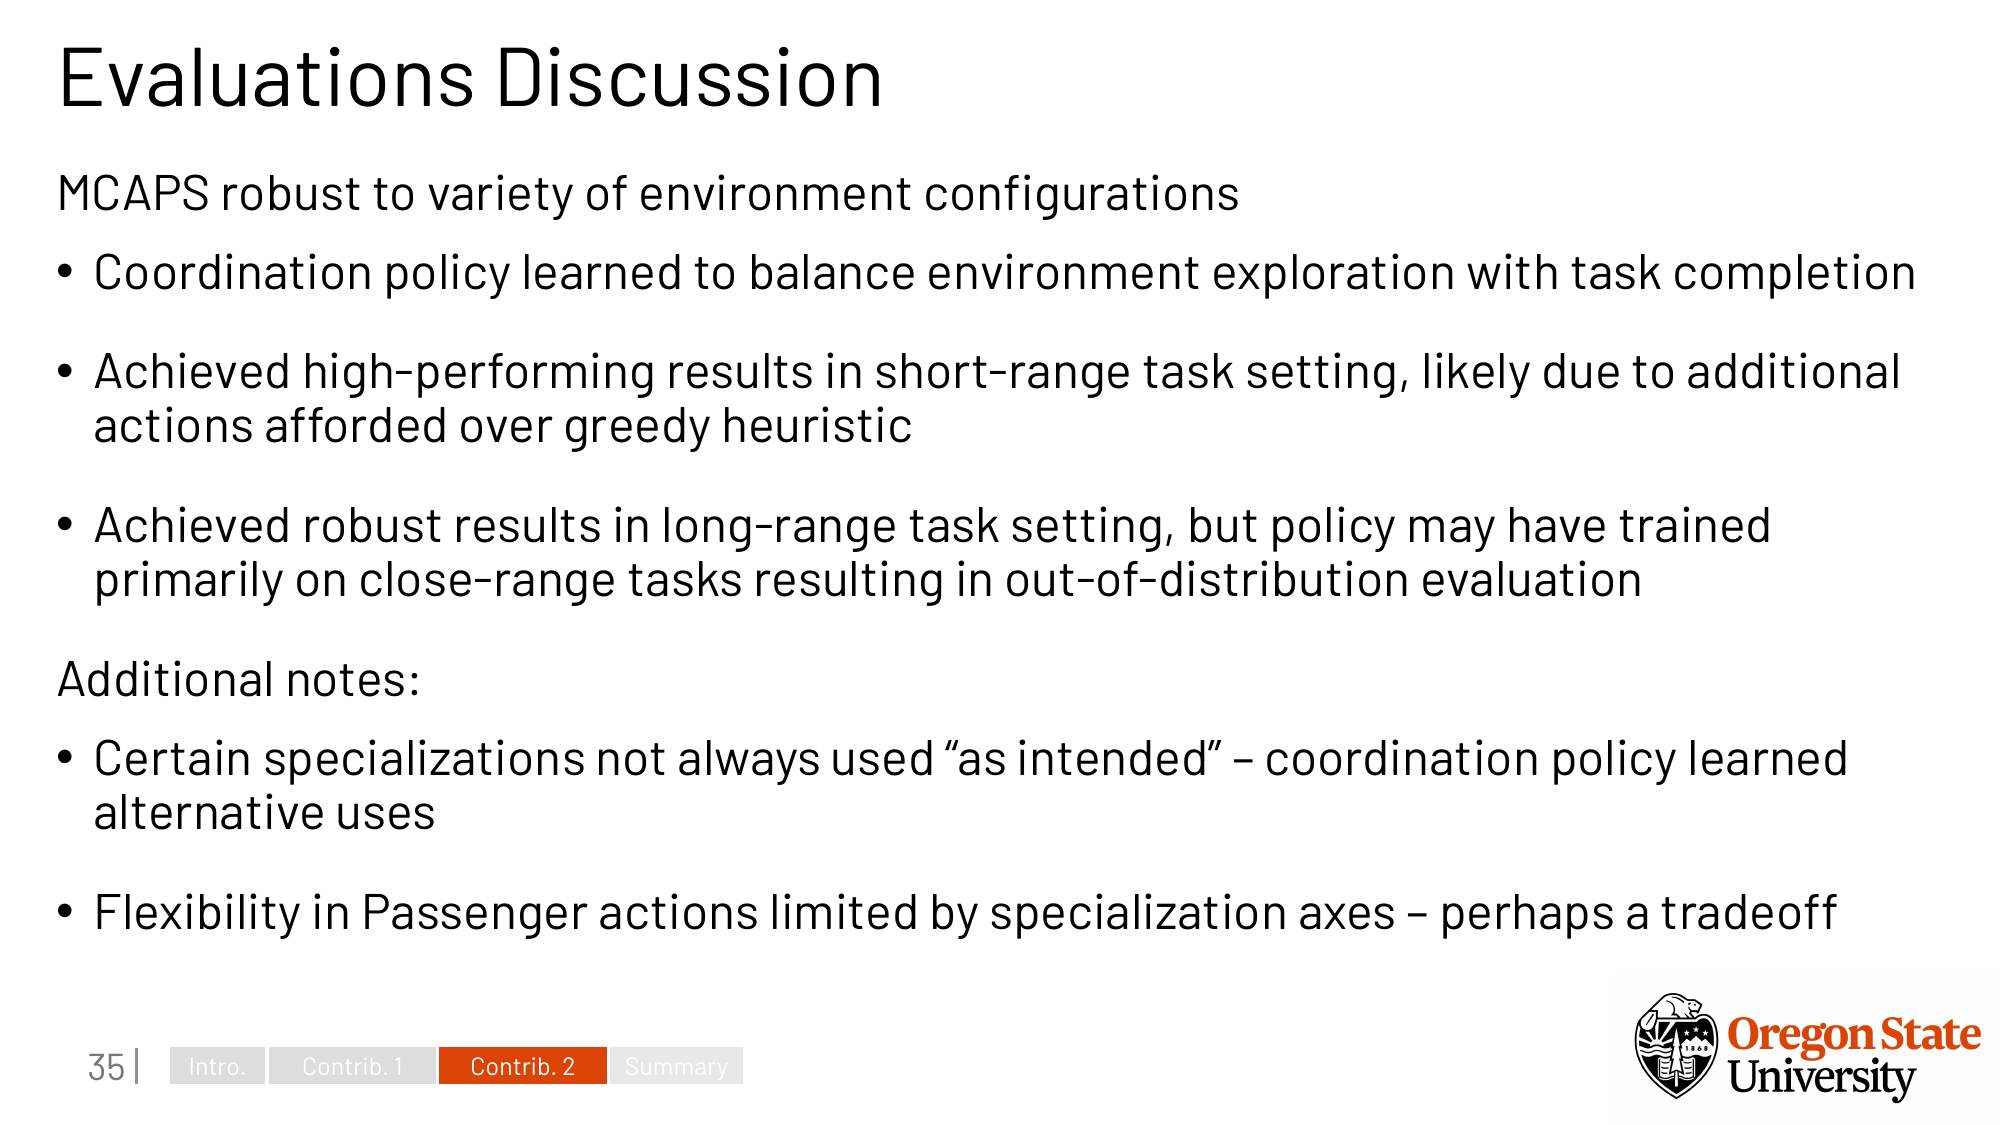

# Evaluations Discussion
MCAPS robust to variety of environment configurations
Coordination policy learned to balance environment exploration with task completion
Achieved high-performing results in short-range task setting, likely due to additional actions afforded over greedy heuristic
Achieved robust results in long-range task setting, but policy may have trained primarily on close-range tasks resulting in out-of-distribution evaluation
Additional notes:
Certain specializations not always used “as intended” – coordination policy learned alternative uses
Flexibility in Passenger actions limited by specialization axes – perhaps a tradeoff
35
Intro.
Contrib. 1
Contrib. 2
Summary